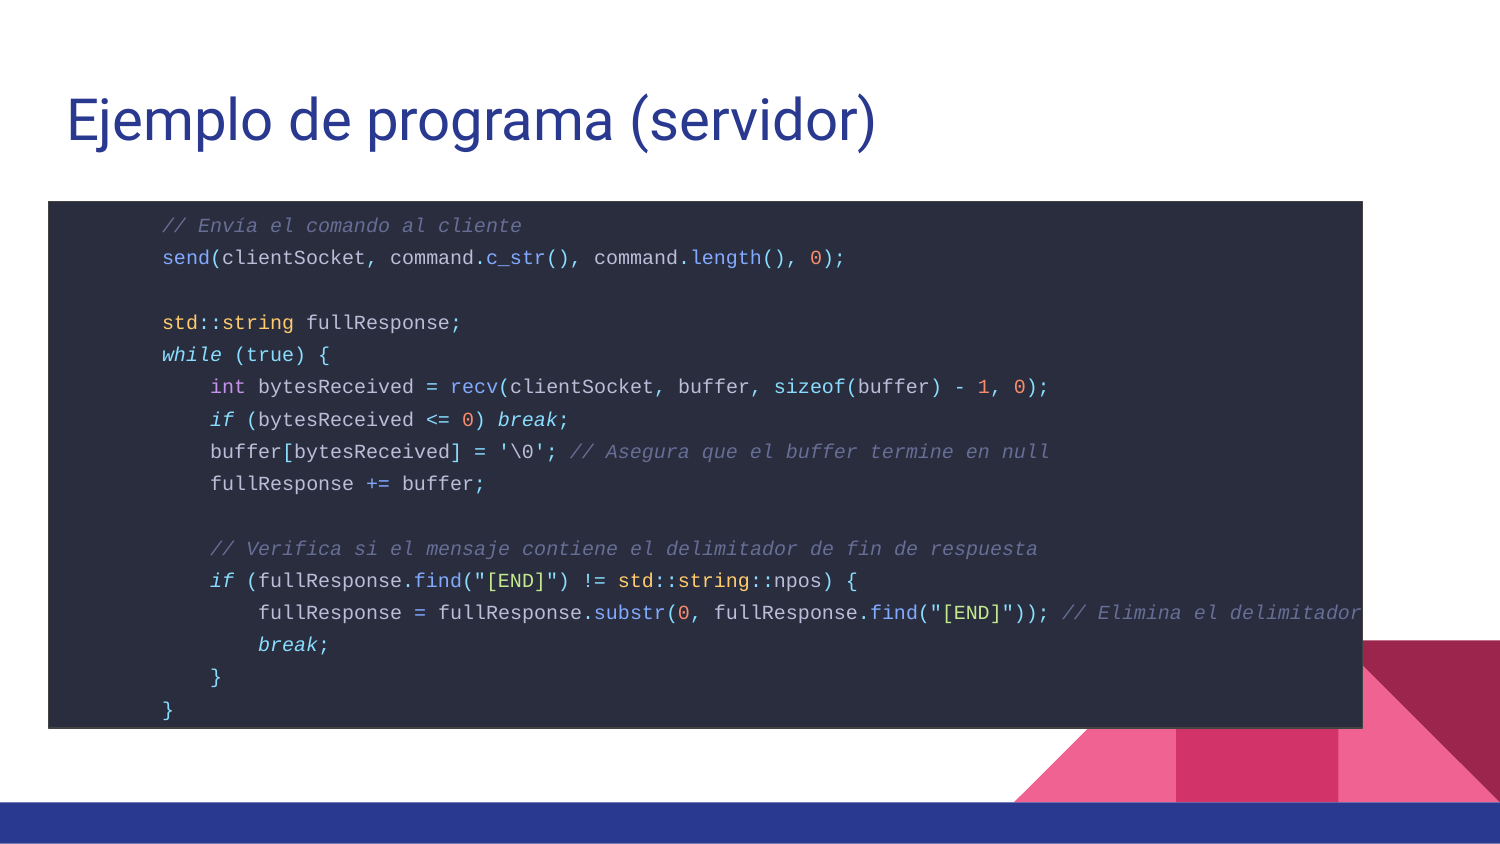

# Ejemplo de programa (servidor)
        // Envía el comando al cliente
        send(clientSocket, command.c_str(), command.length(), 0);

        std::string fullResponse;
        while (true) {
            int bytesReceived = recv(clientSocket, buffer, sizeof(buffer) - 1, 0);
            if (bytesReceived <= 0) break;
            buffer[bytesReceived] = '\0'; // Asegura que el buffer termine en null
            fullResponse += buffer;

            // Verifica si el mensaje contiene el delimitador de fin de respuesta
            if (fullResponse.find("[END]") != std::string::npos) {
                fullResponse = fullResponse.substr(0, fullResponse.find("[END]")); // Elimina el delimitador
                break;
            }
        }